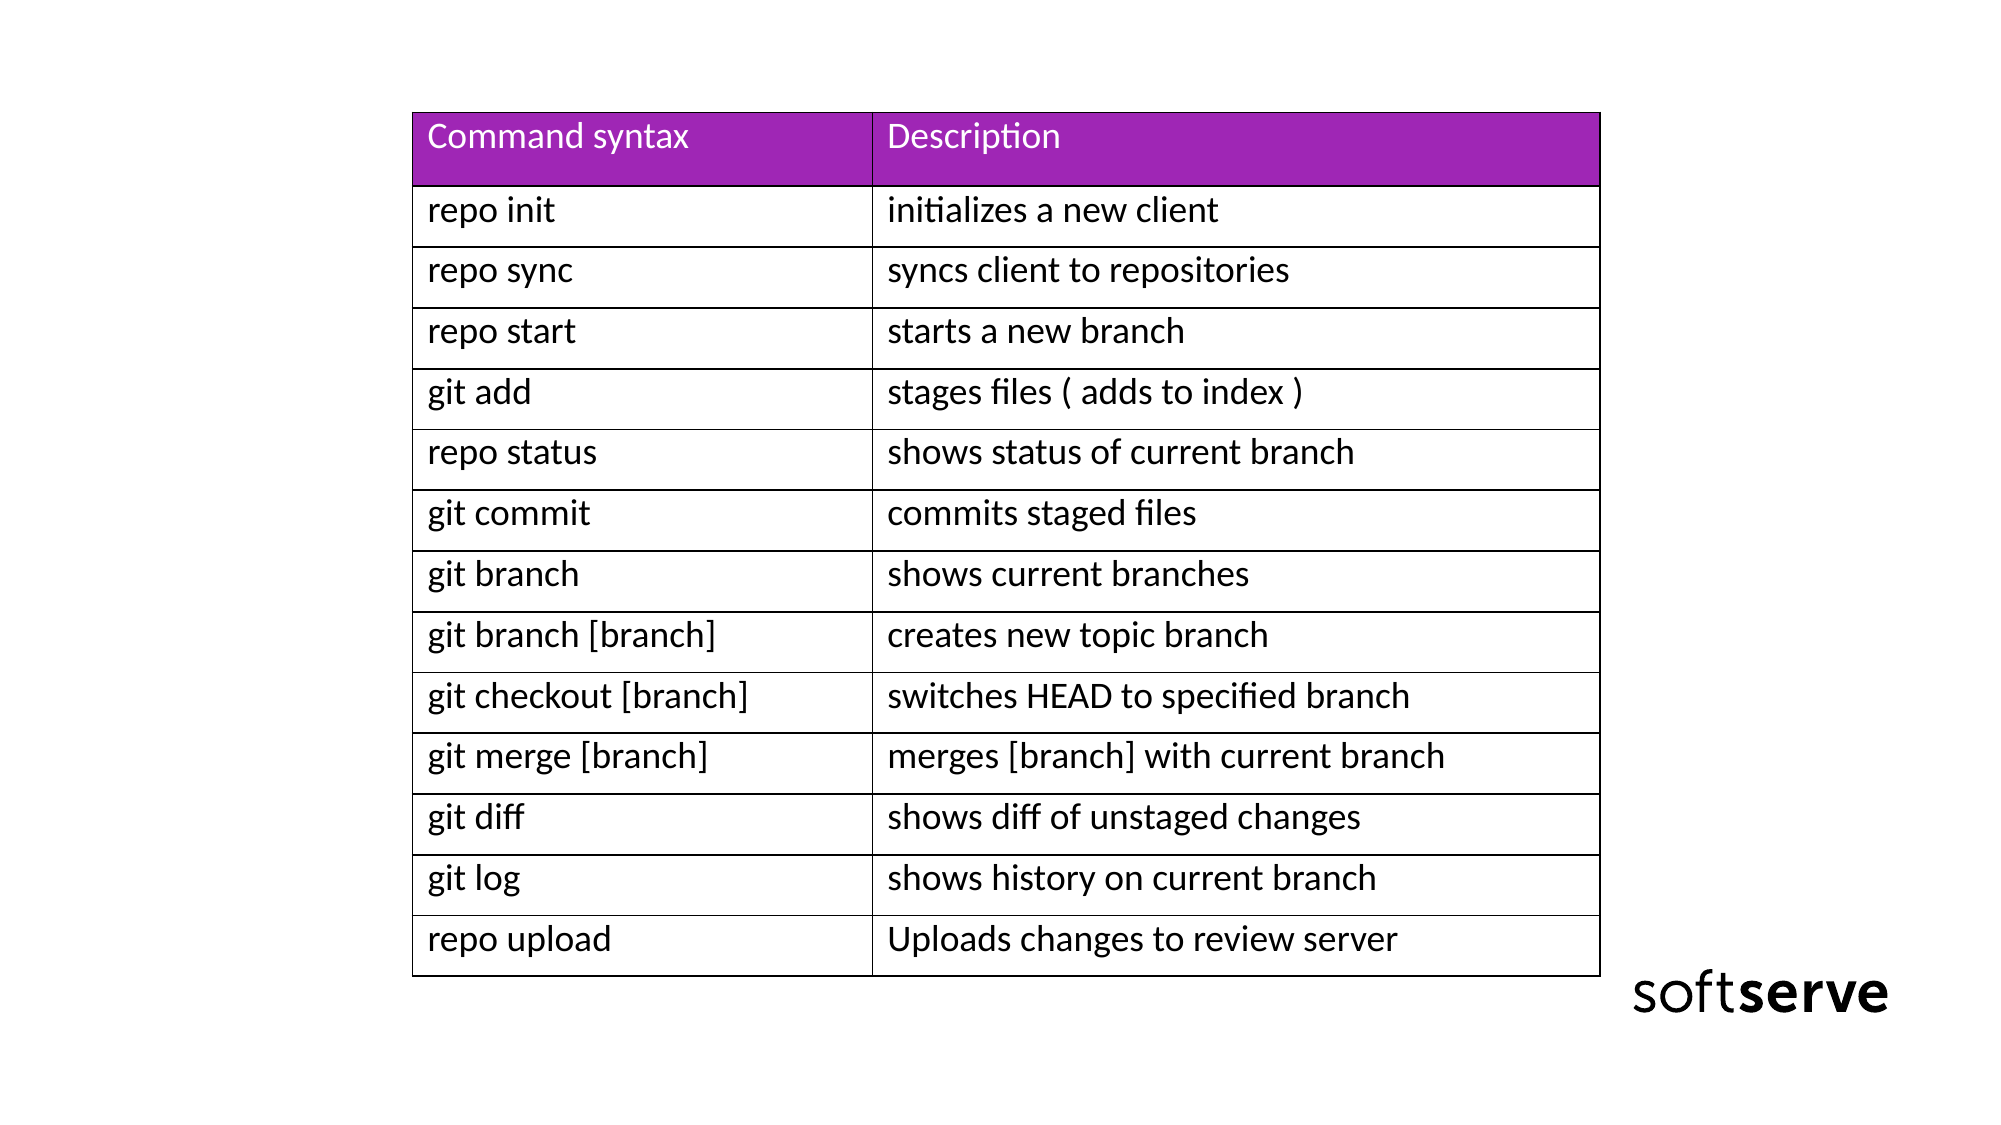

| Command syntax | Description |
| --- | --- |
| repo init | initializes a new client |
| repo sync | syncs client to repositories |
| repo start | starts a new branch |
| git add | stages files ( adds to index ) |
| repo status | shows status of current branch |
| git commit | commits staged files |
| git branch | shows current branches |
| git branch [branch] | creates new topic branch |
| git checkout [branch] | switches HEAD to specified branch |
| git merge [branch] | merges [branch] with current branch |
| git diff | shows diff of unstaged changes |
| git log | shows history on current branch |
| repo upload | Uploads changes to review server |